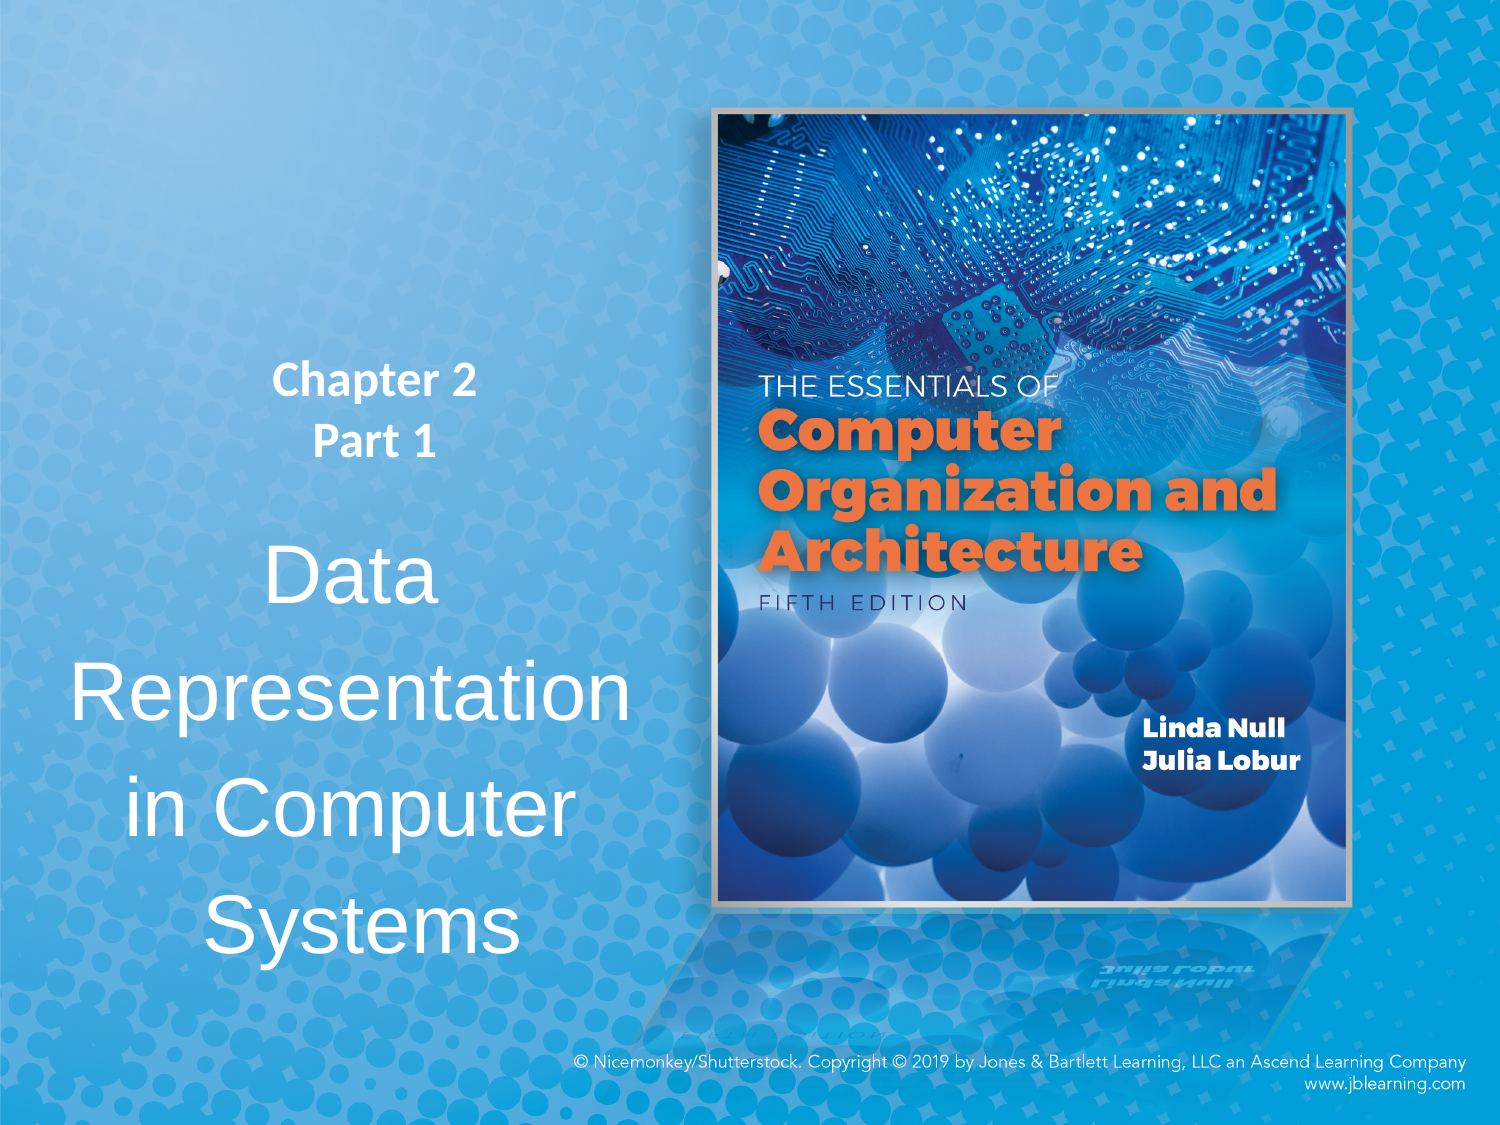

# Chapter 2 Part 1
Data
Representation
in Computer
Systems